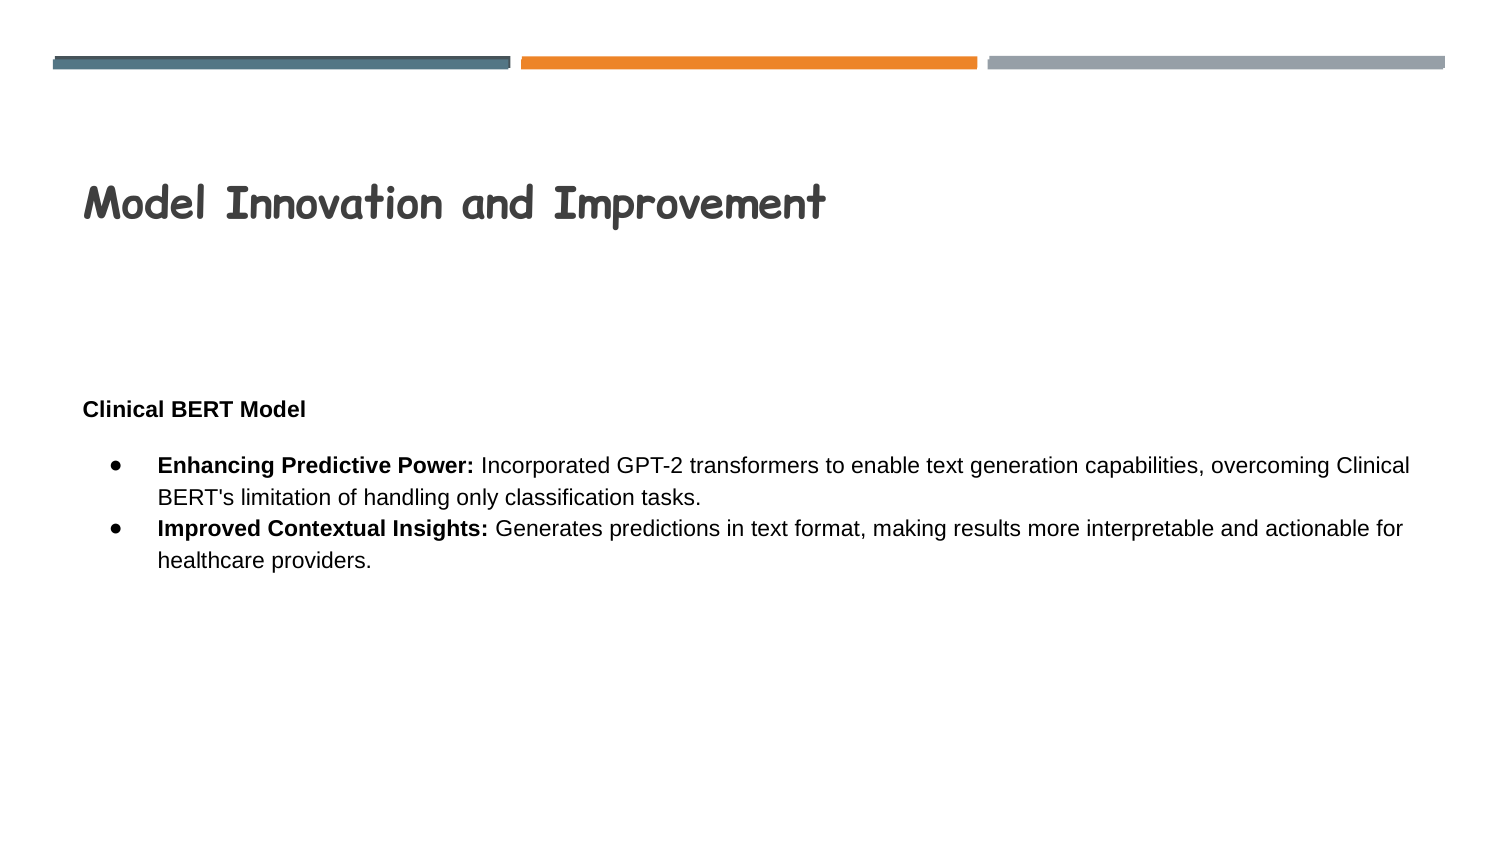

# Model Innovation and Improvement
Clinical BERT Model
Enhancing Predictive Power: Incorporated GPT-2 transformers to enable text generation capabilities, overcoming Clinical BERT's limitation of handling only classification tasks.
Improved Contextual Insights: Generates predictions in text format, making results more interpretable and actionable for healthcare providers.